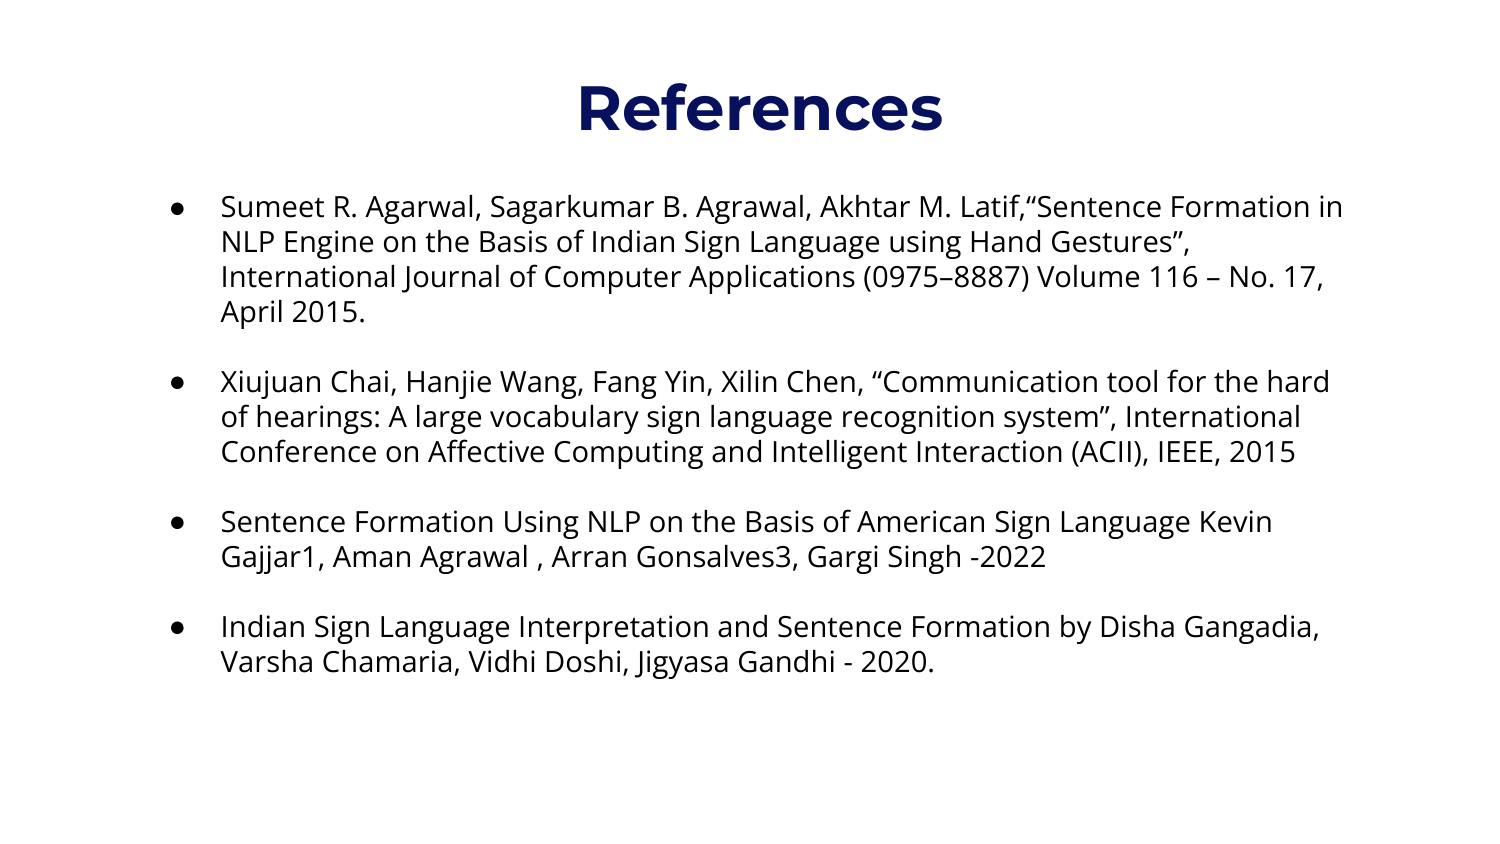

# References
Sumeet R. Agarwal, Sagarkumar B. Agrawal, Akhtar M. Latif,“Sentence Formation in NLP Engine on the Basis of Indian Sign Language using Hand Gestures”, International Journal of Computer Applications (0975–8887) Volume 116 – No. 17, April 2015.

Xiujuan Chai, Hanjie Wang, Fang Yin, Xilin Chen, “Communication tool for the hard of hearings: A large vocabulary sign language recognition system”, International Conference on Affective Computing and Intelligent Interaction (ACII), IEEE, 2015

Sentence Formation Using NLP on the Basis of American Sign Language Kevin Gajjar1, Aman Agrawal , Arran Gonsalves3, Gargi Singh -2022

Indian Sign Language Interpretation and Sentence Formation by Disha Gangadia, Varsha Chamaria, Vidhi Doshi, Jigyasa Gandhi - 2020.